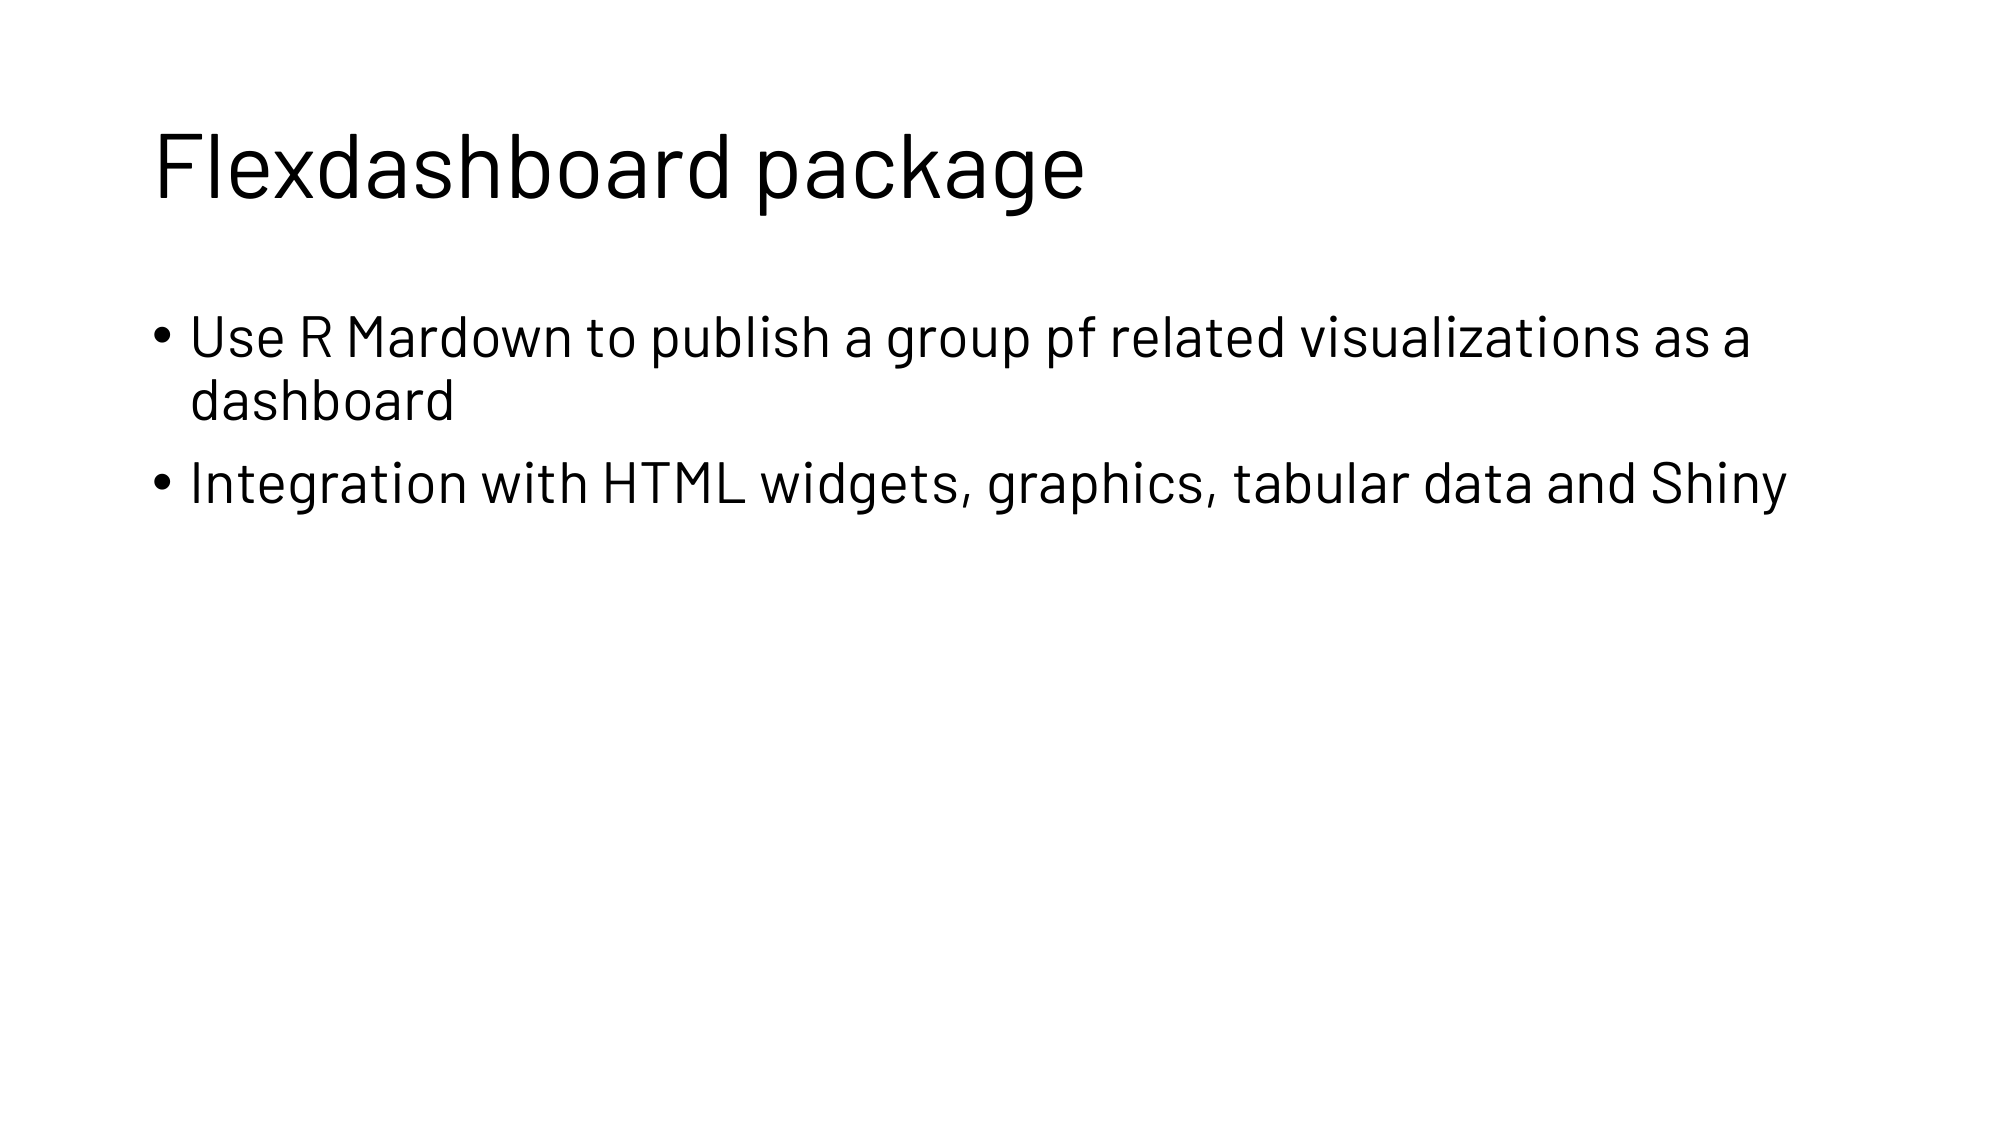

# Flexdashboard package
Use R Mardown to publish a group pf related visualizations as a dashboard
Integration with HTML widgets, graphics, tabular data and Shiny